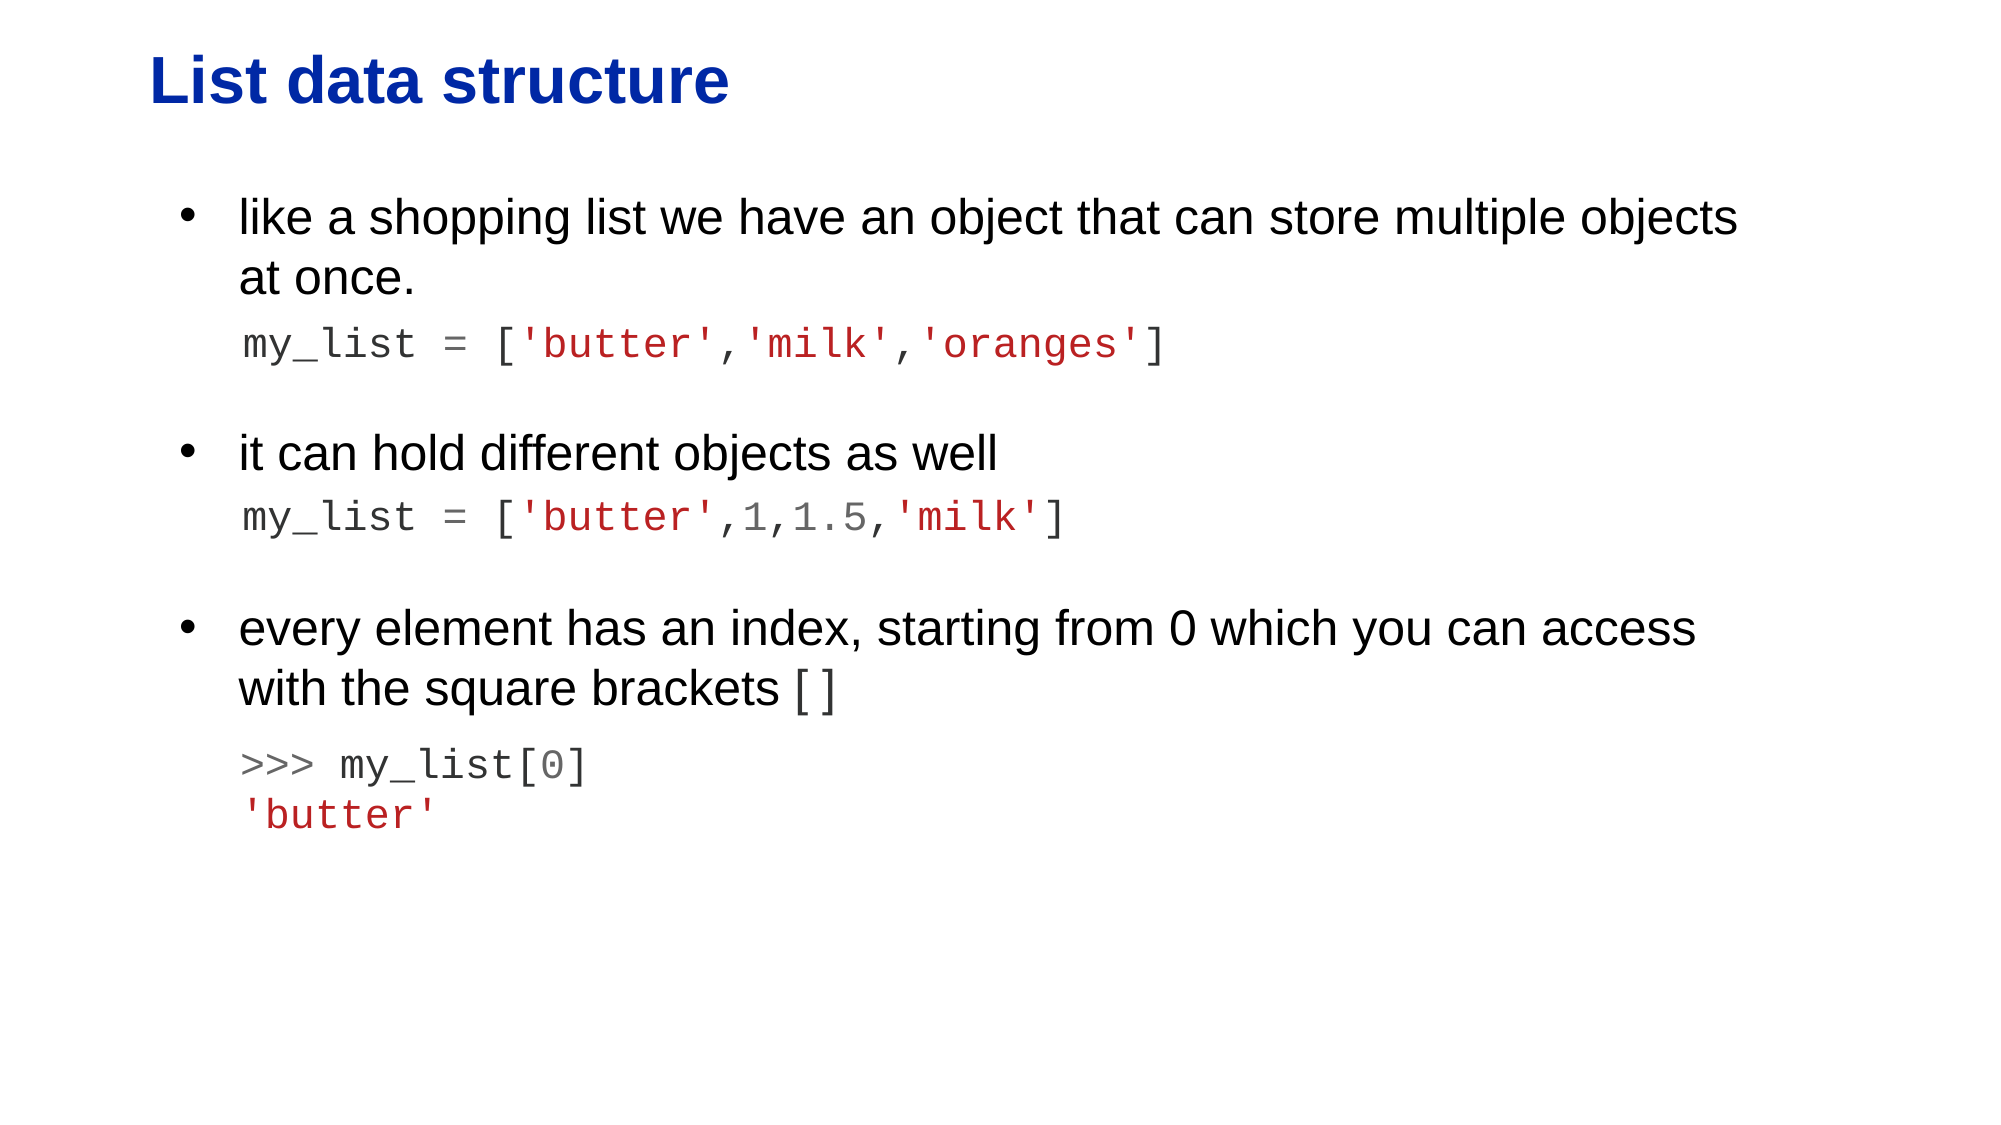

# List data structure
like a shopping list we have an object that can store multiple objects at once.

it can hold different objects as well

every element has an index, starting from 0 which you can access with the square brackets [ ]
my_list = ['butter','milk','oranges']
my_list = ['butter',1,1.5,'milk']
>>> my_list[0]
'butter'